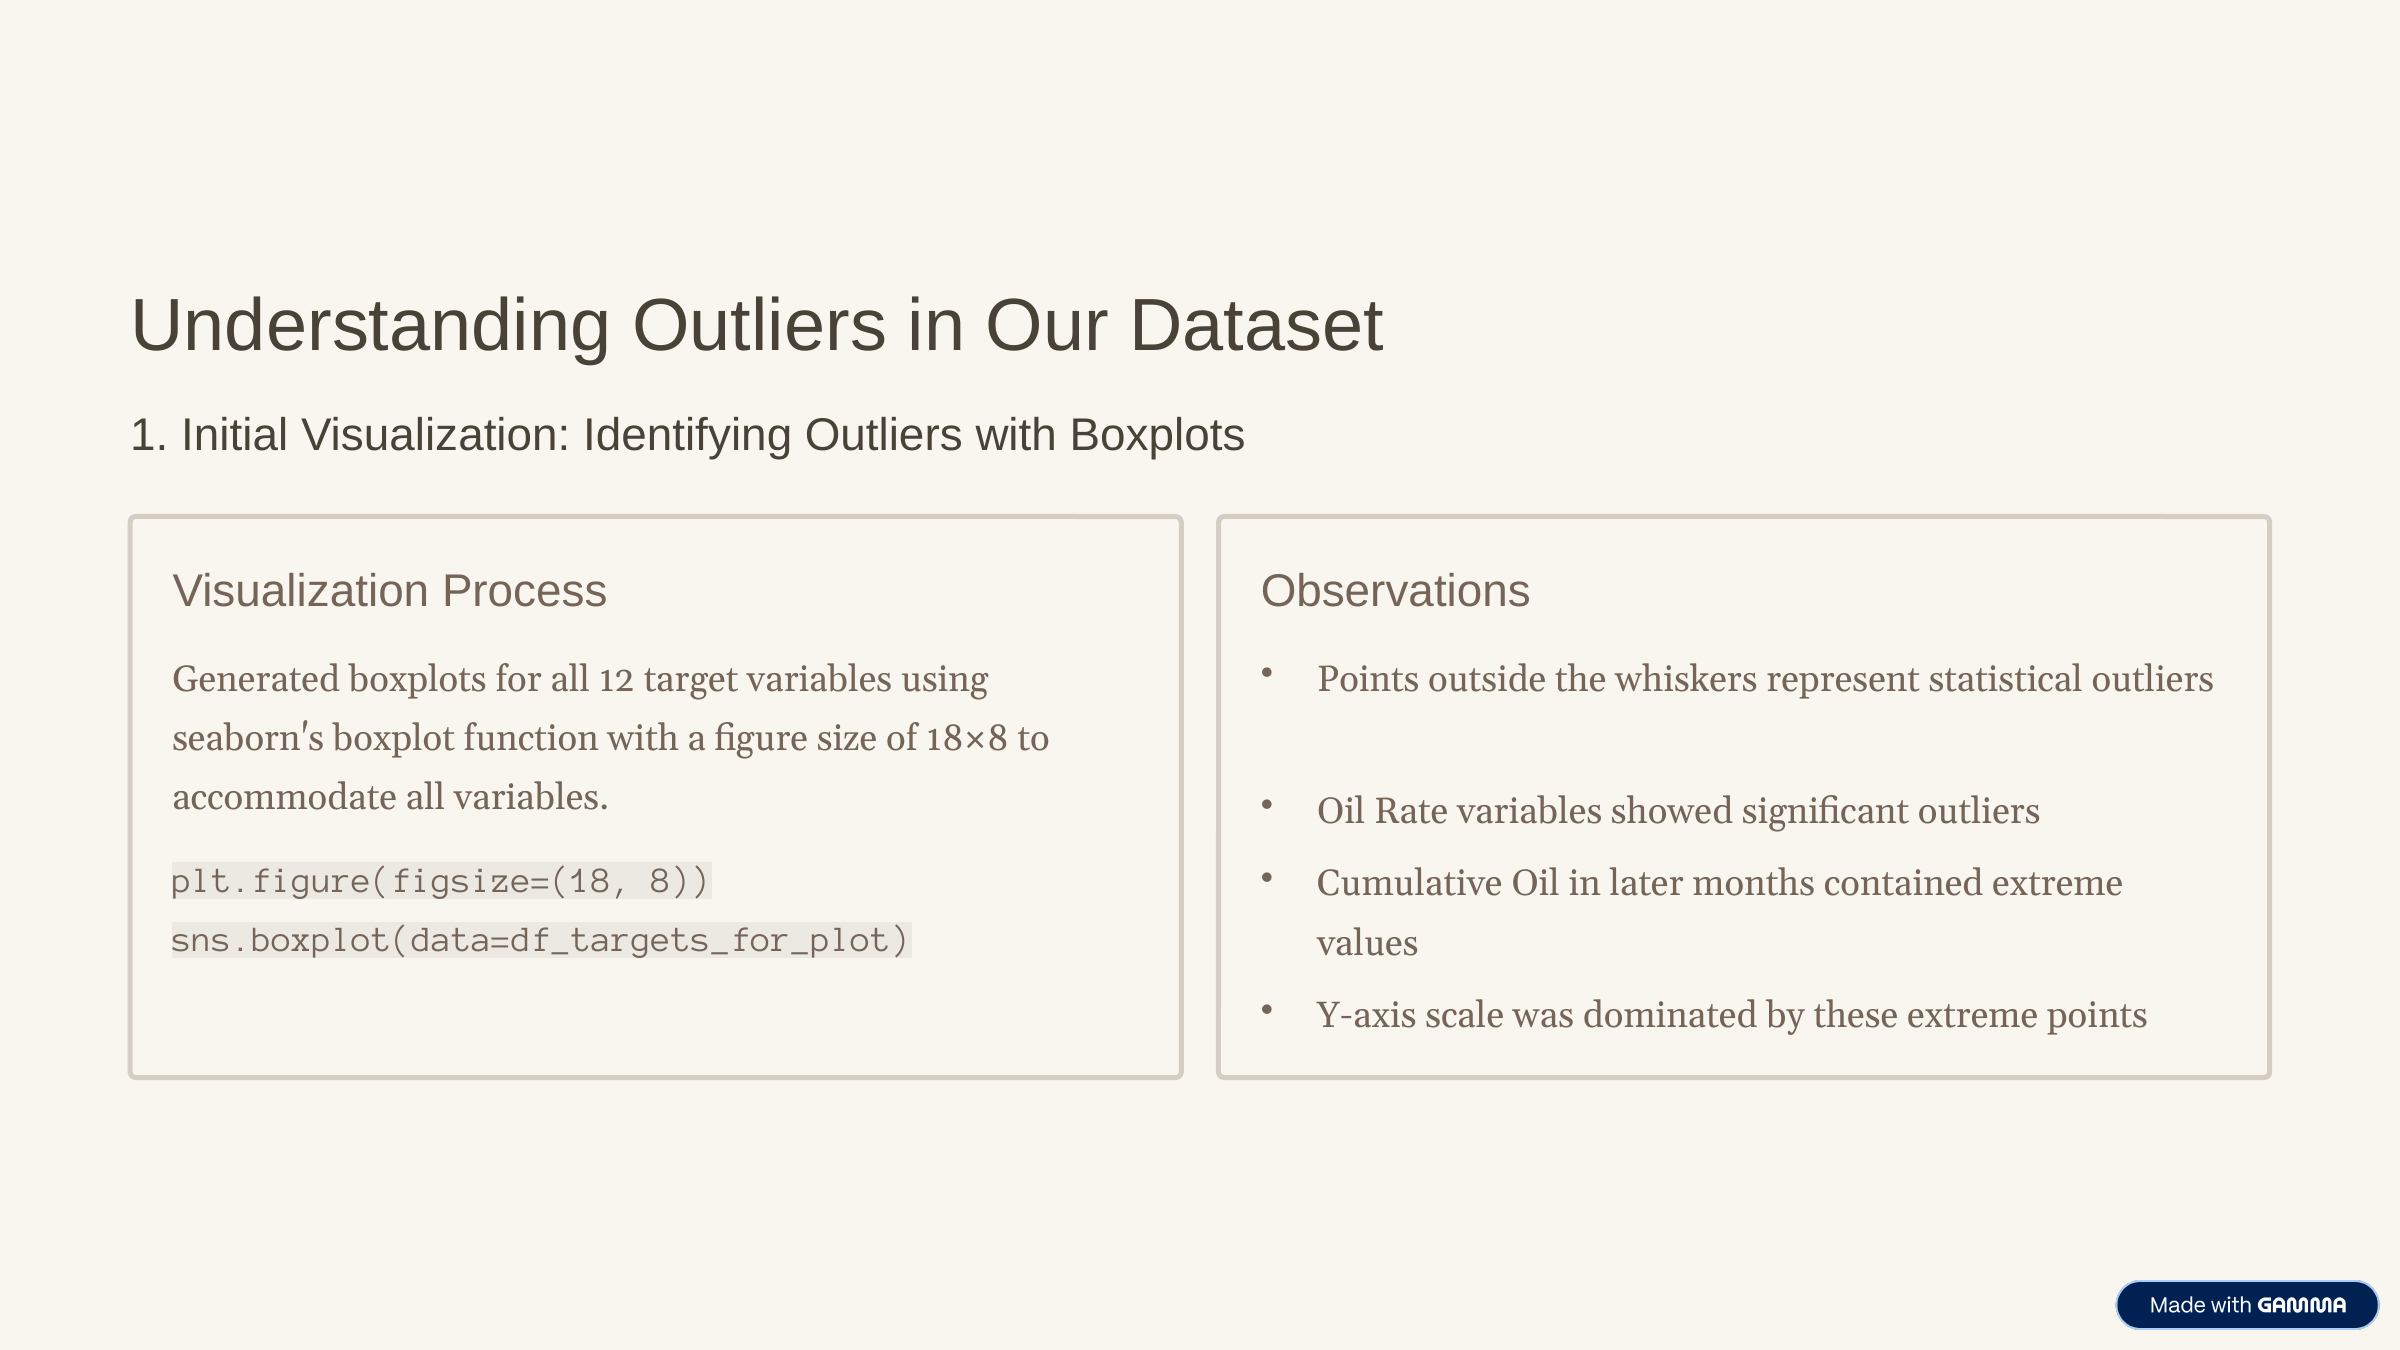

Understanding Outliers in Our Dataset
1. Initial Visualization: Identifying Outliers with Boxplots

Visualization Process
Observations
Generated boxplots for all 12 target variables using seaborn's boxplot function with a figure size of 18×8 to accommodate all variables.
Points outside the whiskers represent statistical outliers
Oil Rate variables showed significant outliers
plt.figure(figsize=(18, 8)) sns.boxplot(data=df_targets_for_plot)
Cumulative Oil in later months contained extreme values
Y-axis scale was dominated by these extreme points